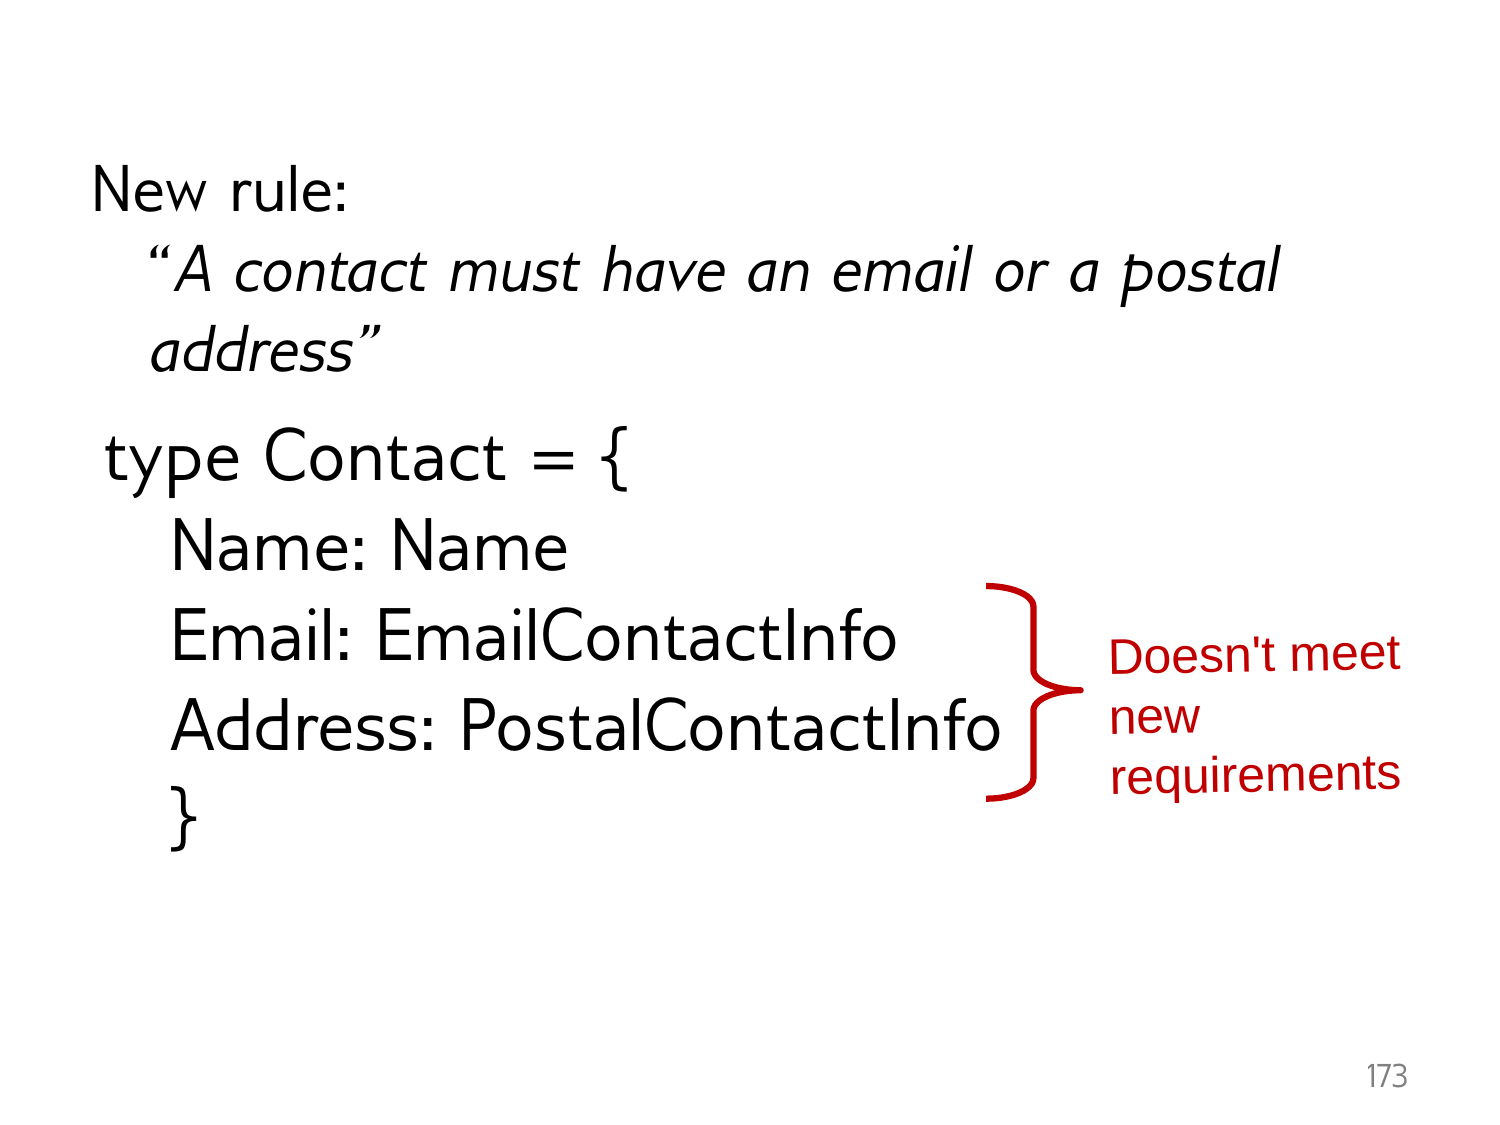

#
New rule:
“A contact must have an email or a postal address”
type Contact = {
   Name: Name
   Email: EmailContactInfo
   Address: PostalContactInfo
   }

Doesn't meet new requirements